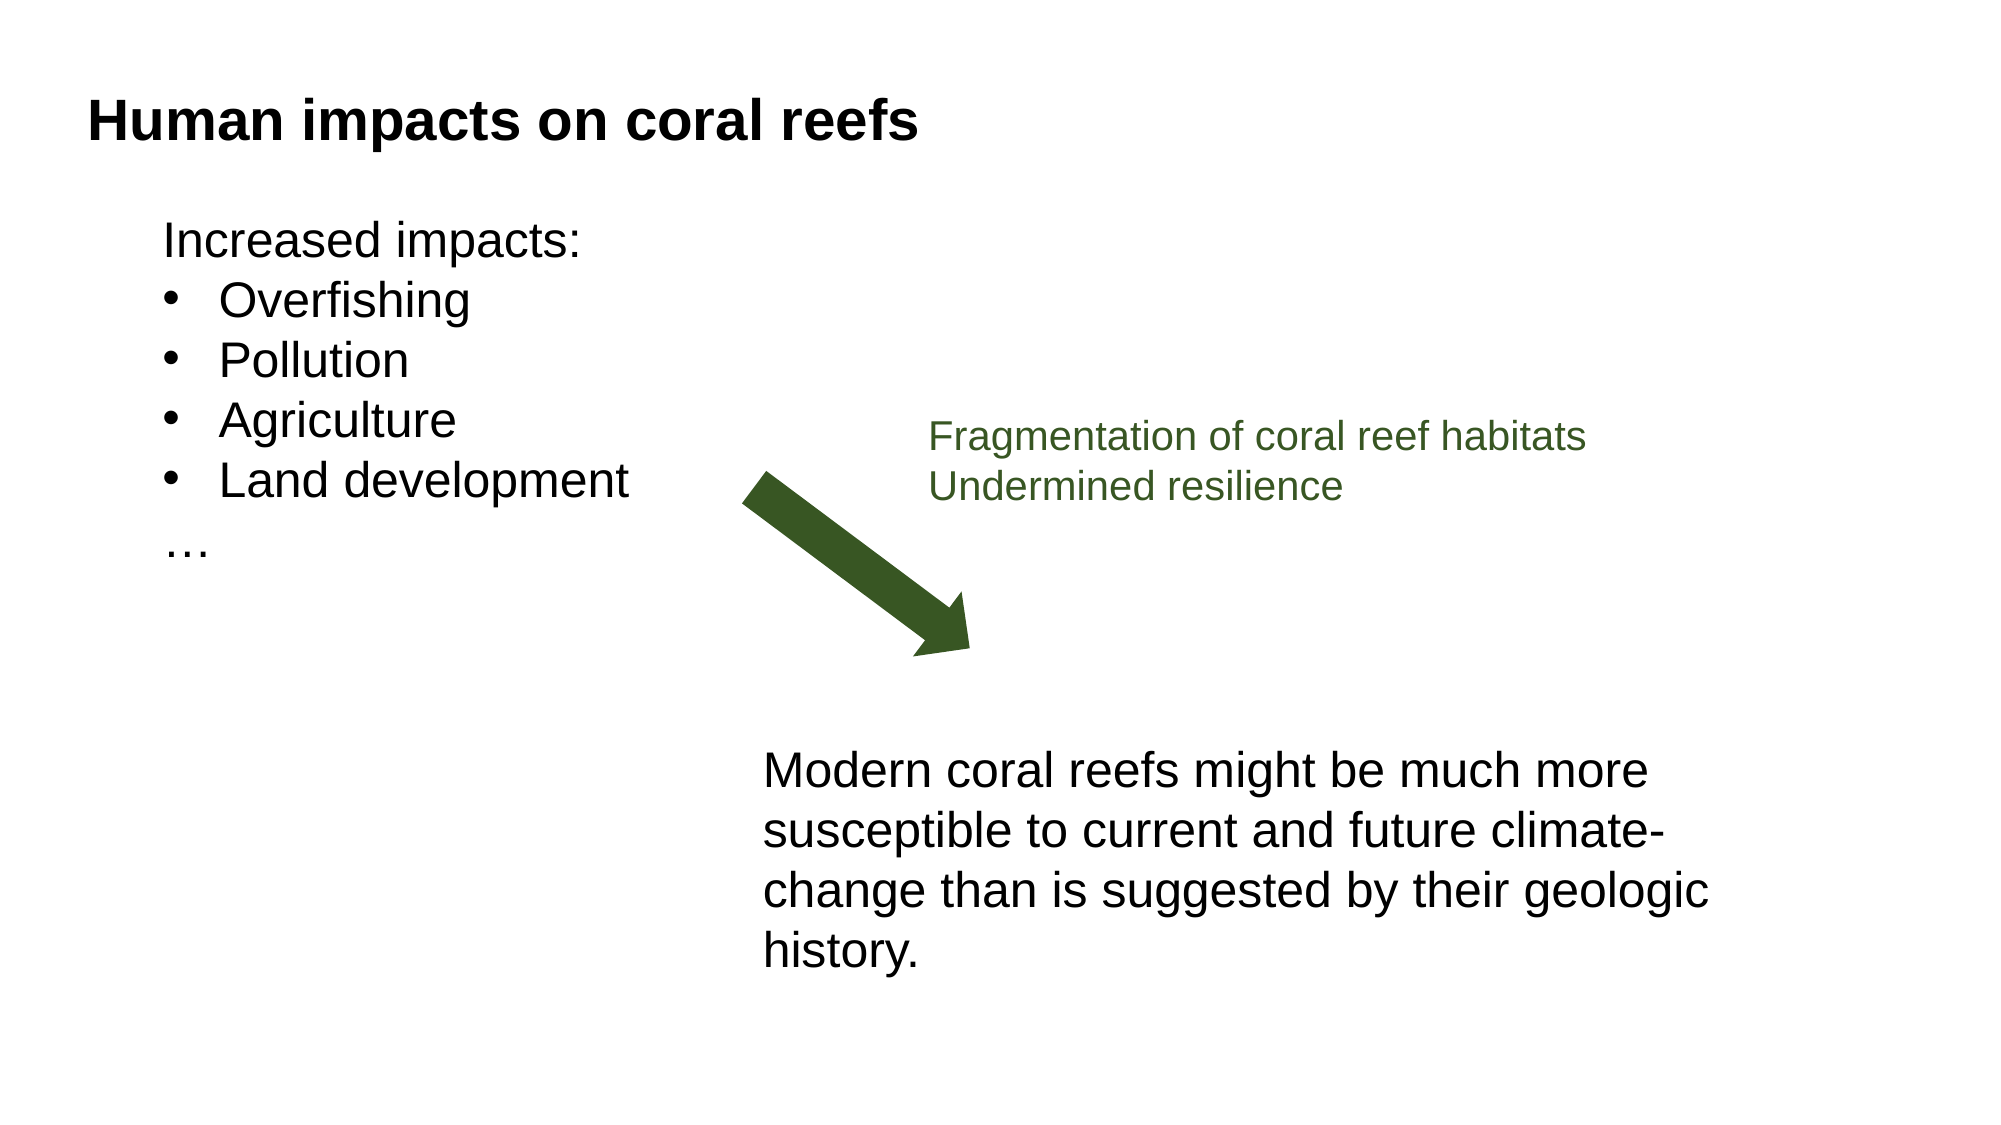

Human impacts on coral reefs
Increased impacts:
Overfishing
Pollution
Agriculture
Land development
…
Fragmentation of coral reef habitats
Undermined resilience

Modern coral reefs might be much more susceptible to current and future climate-change than is suggested by their geologic history.